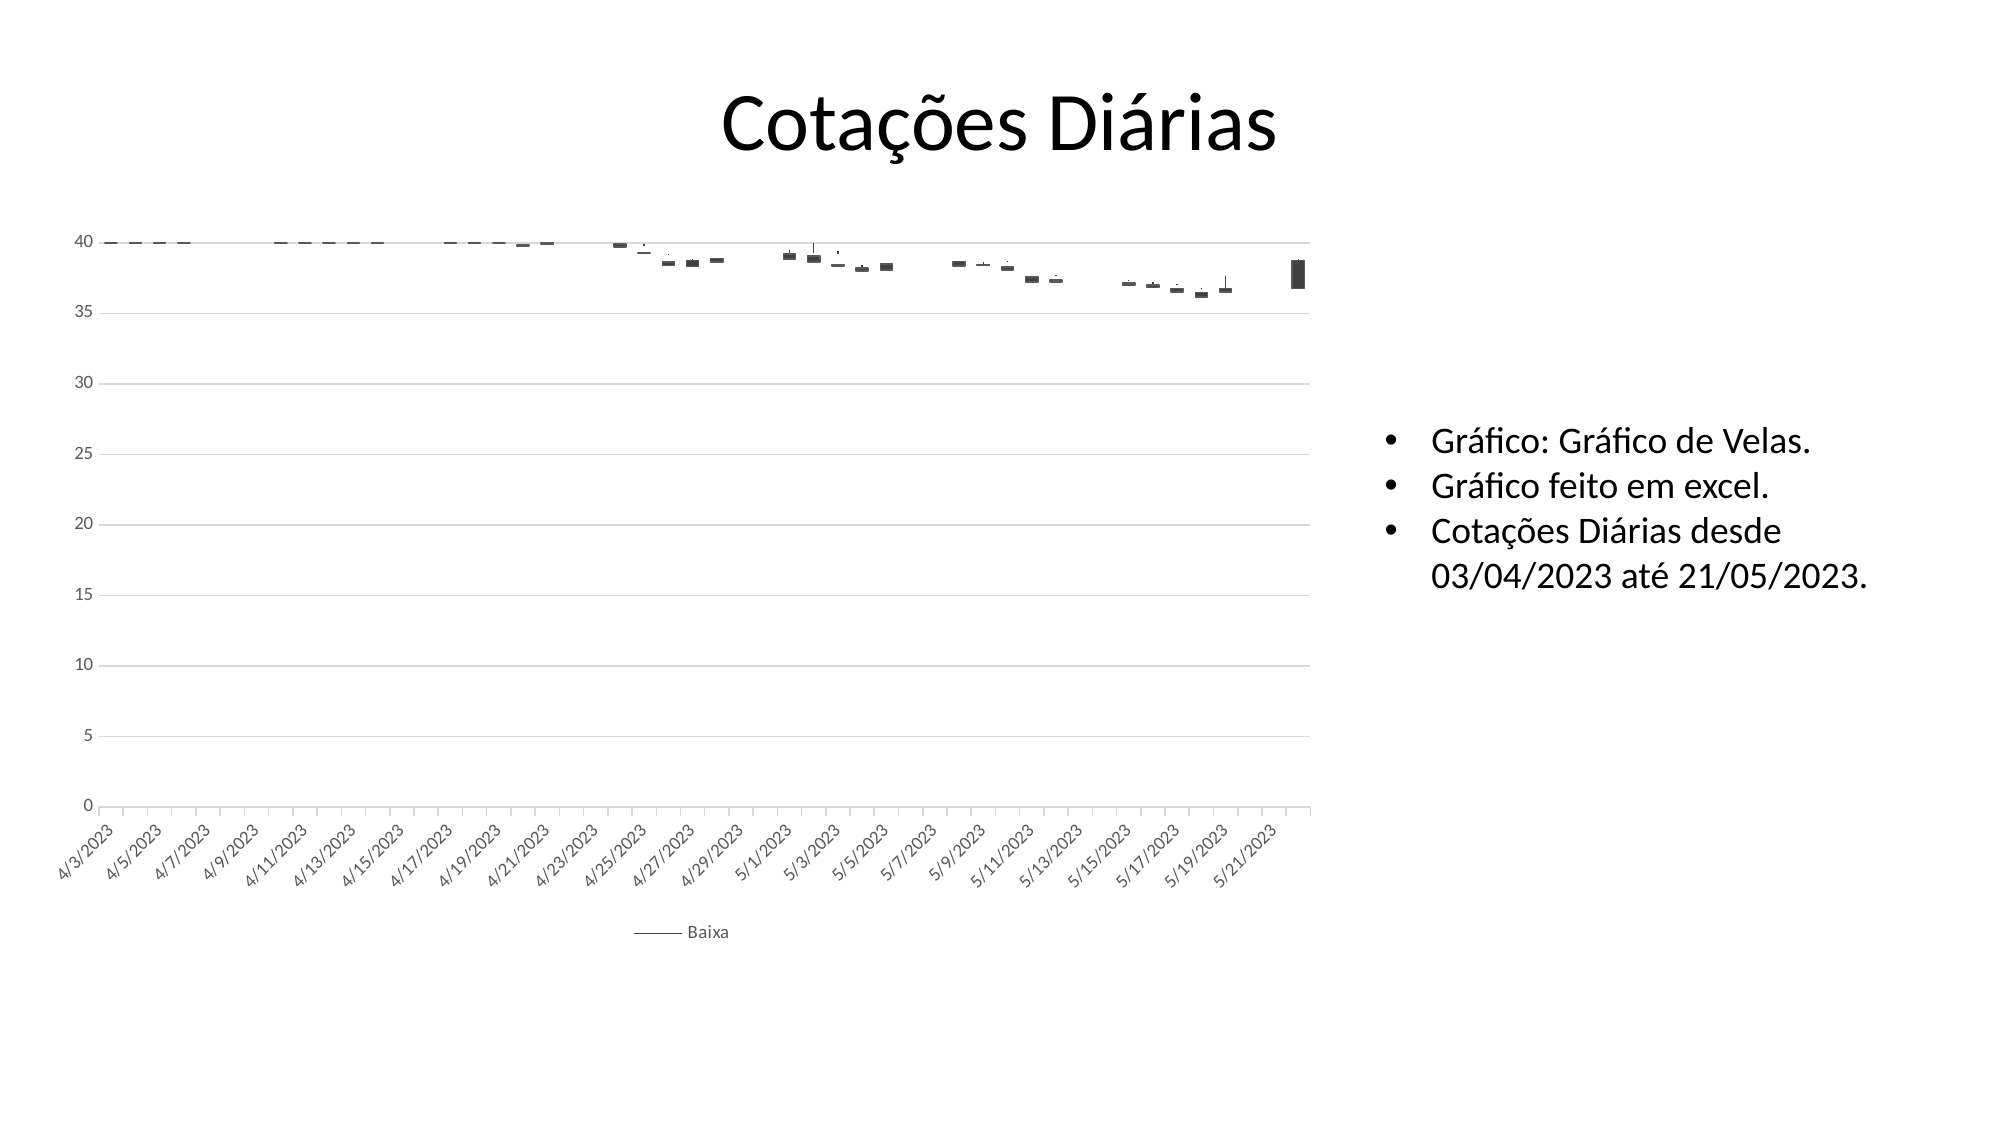

# Cotações Diárias

[unsupported chart]

Gráfico: Gráfico de Velas.
Gráfico feito em excel.
Cotações Diárias desde 03/04/2023 até 21/05/2023.